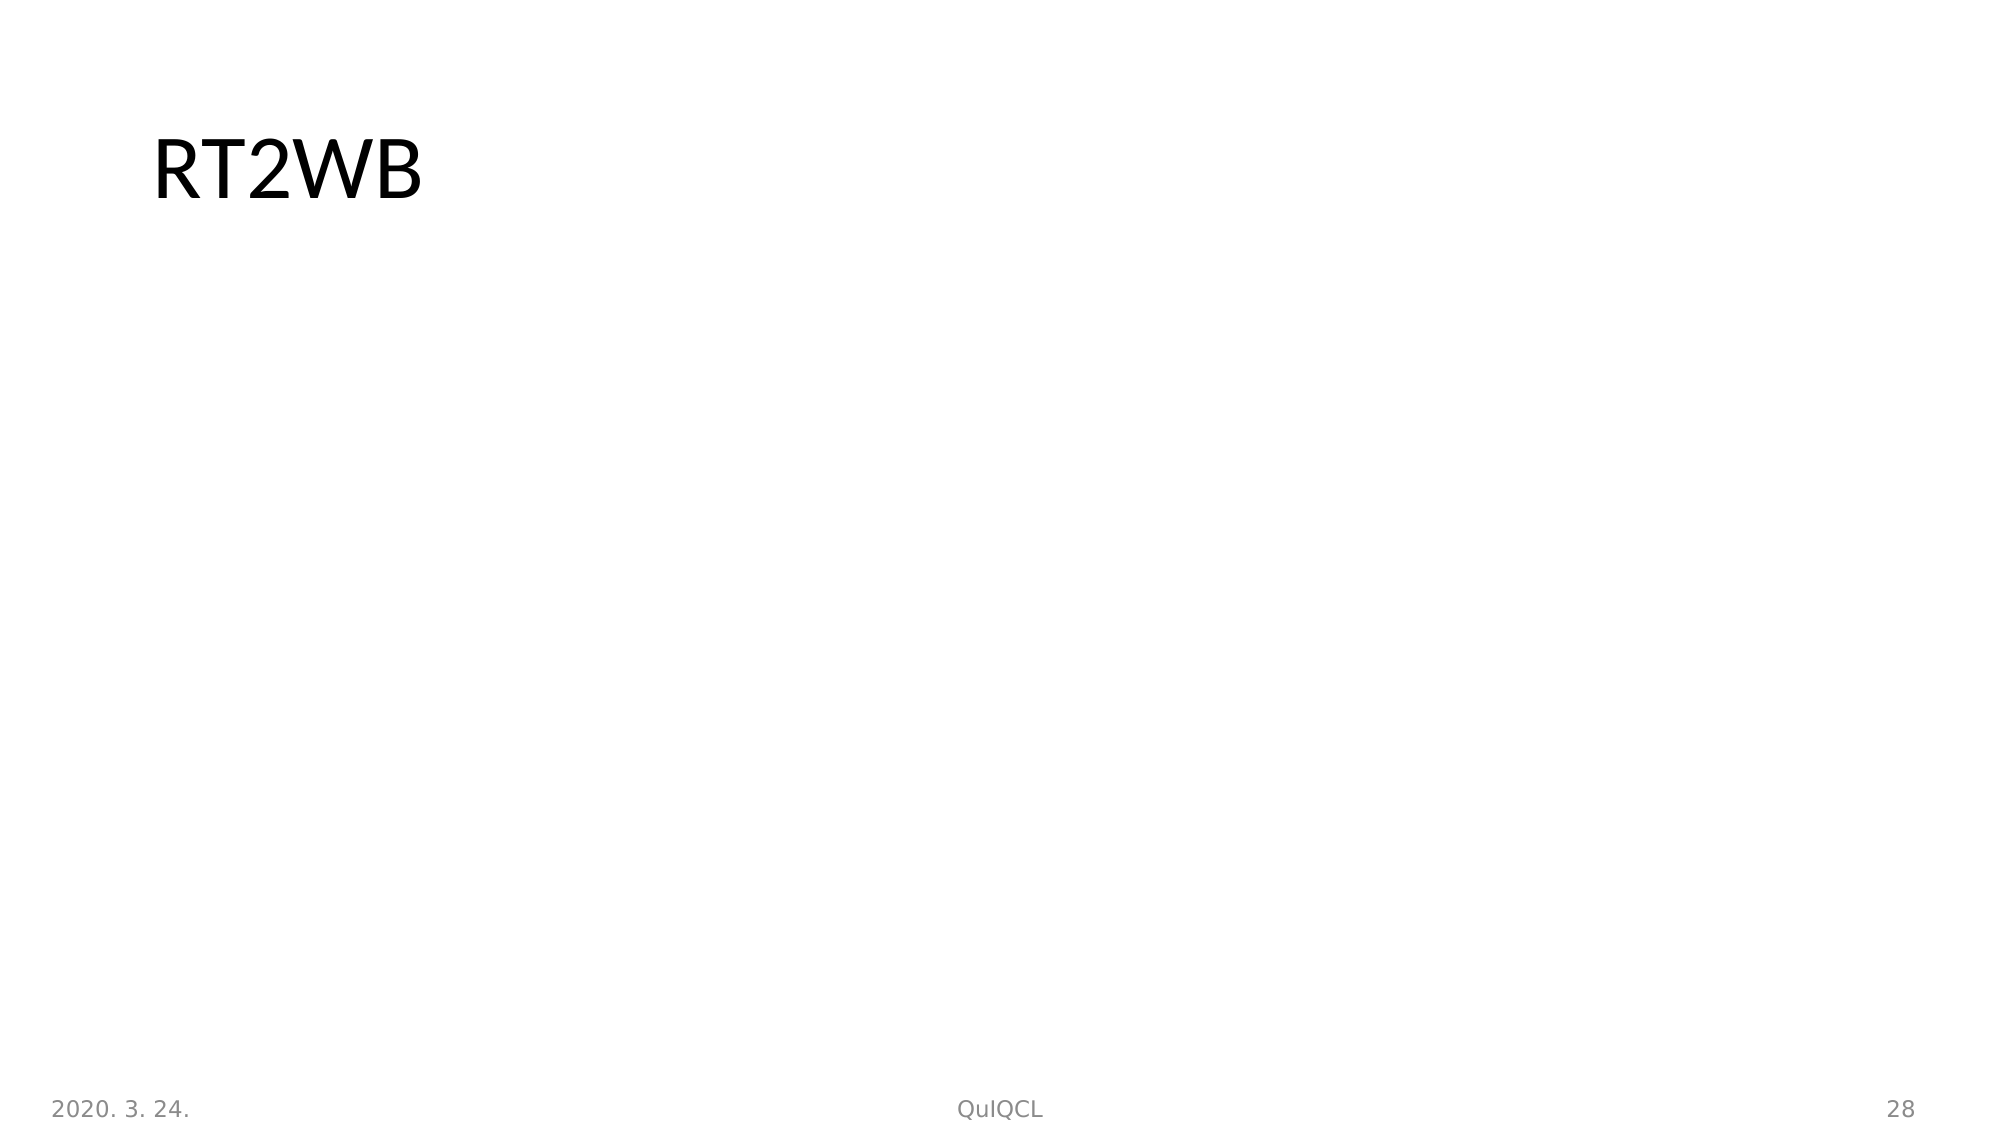

# RT2WB
2020. 3. 24.
QuIQCL
28